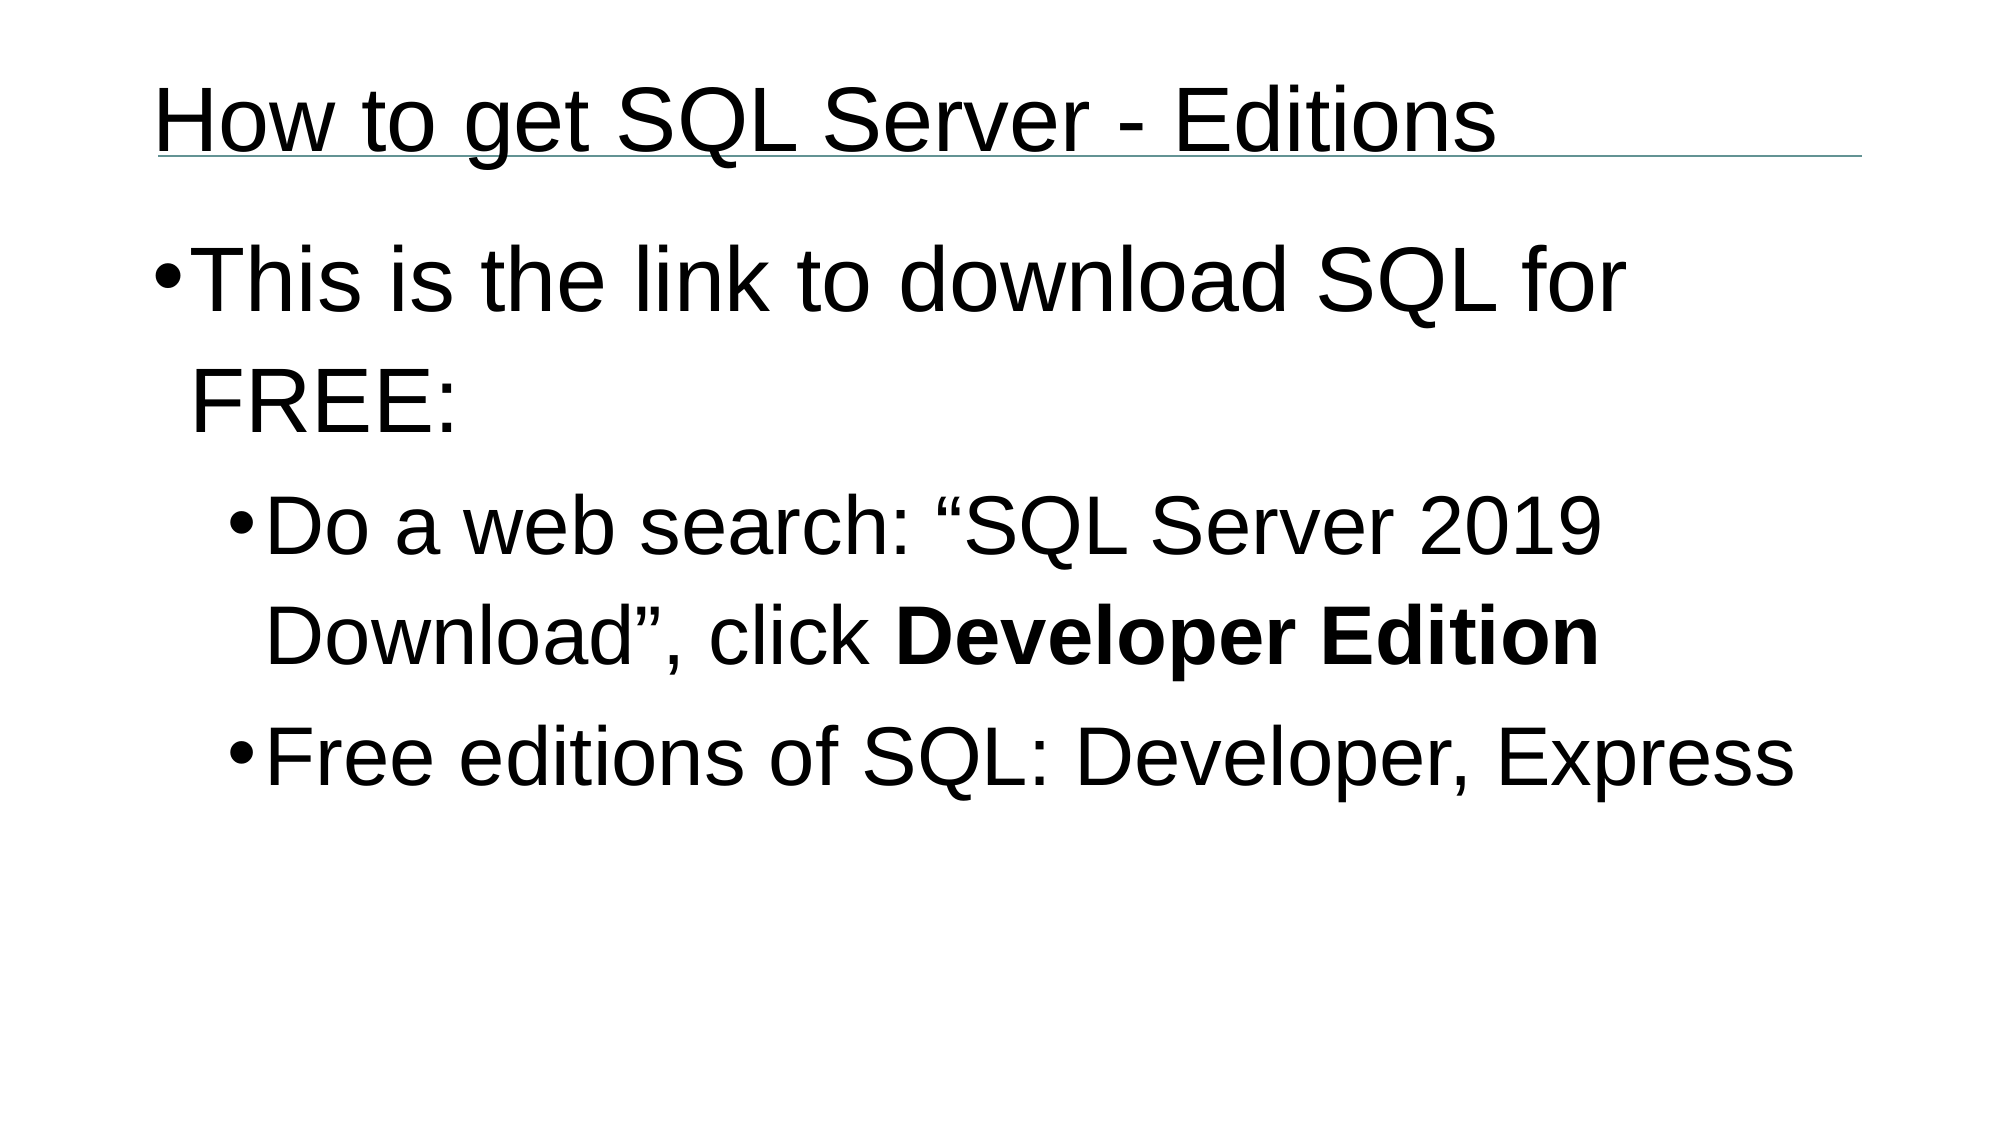

# How to get SQL Server - Editions
This is the link to download SQL for FREE:
Do a web search: “SQL Server 2019 Download”, click Developer Edition
Free editions of SQL: Developer, Express